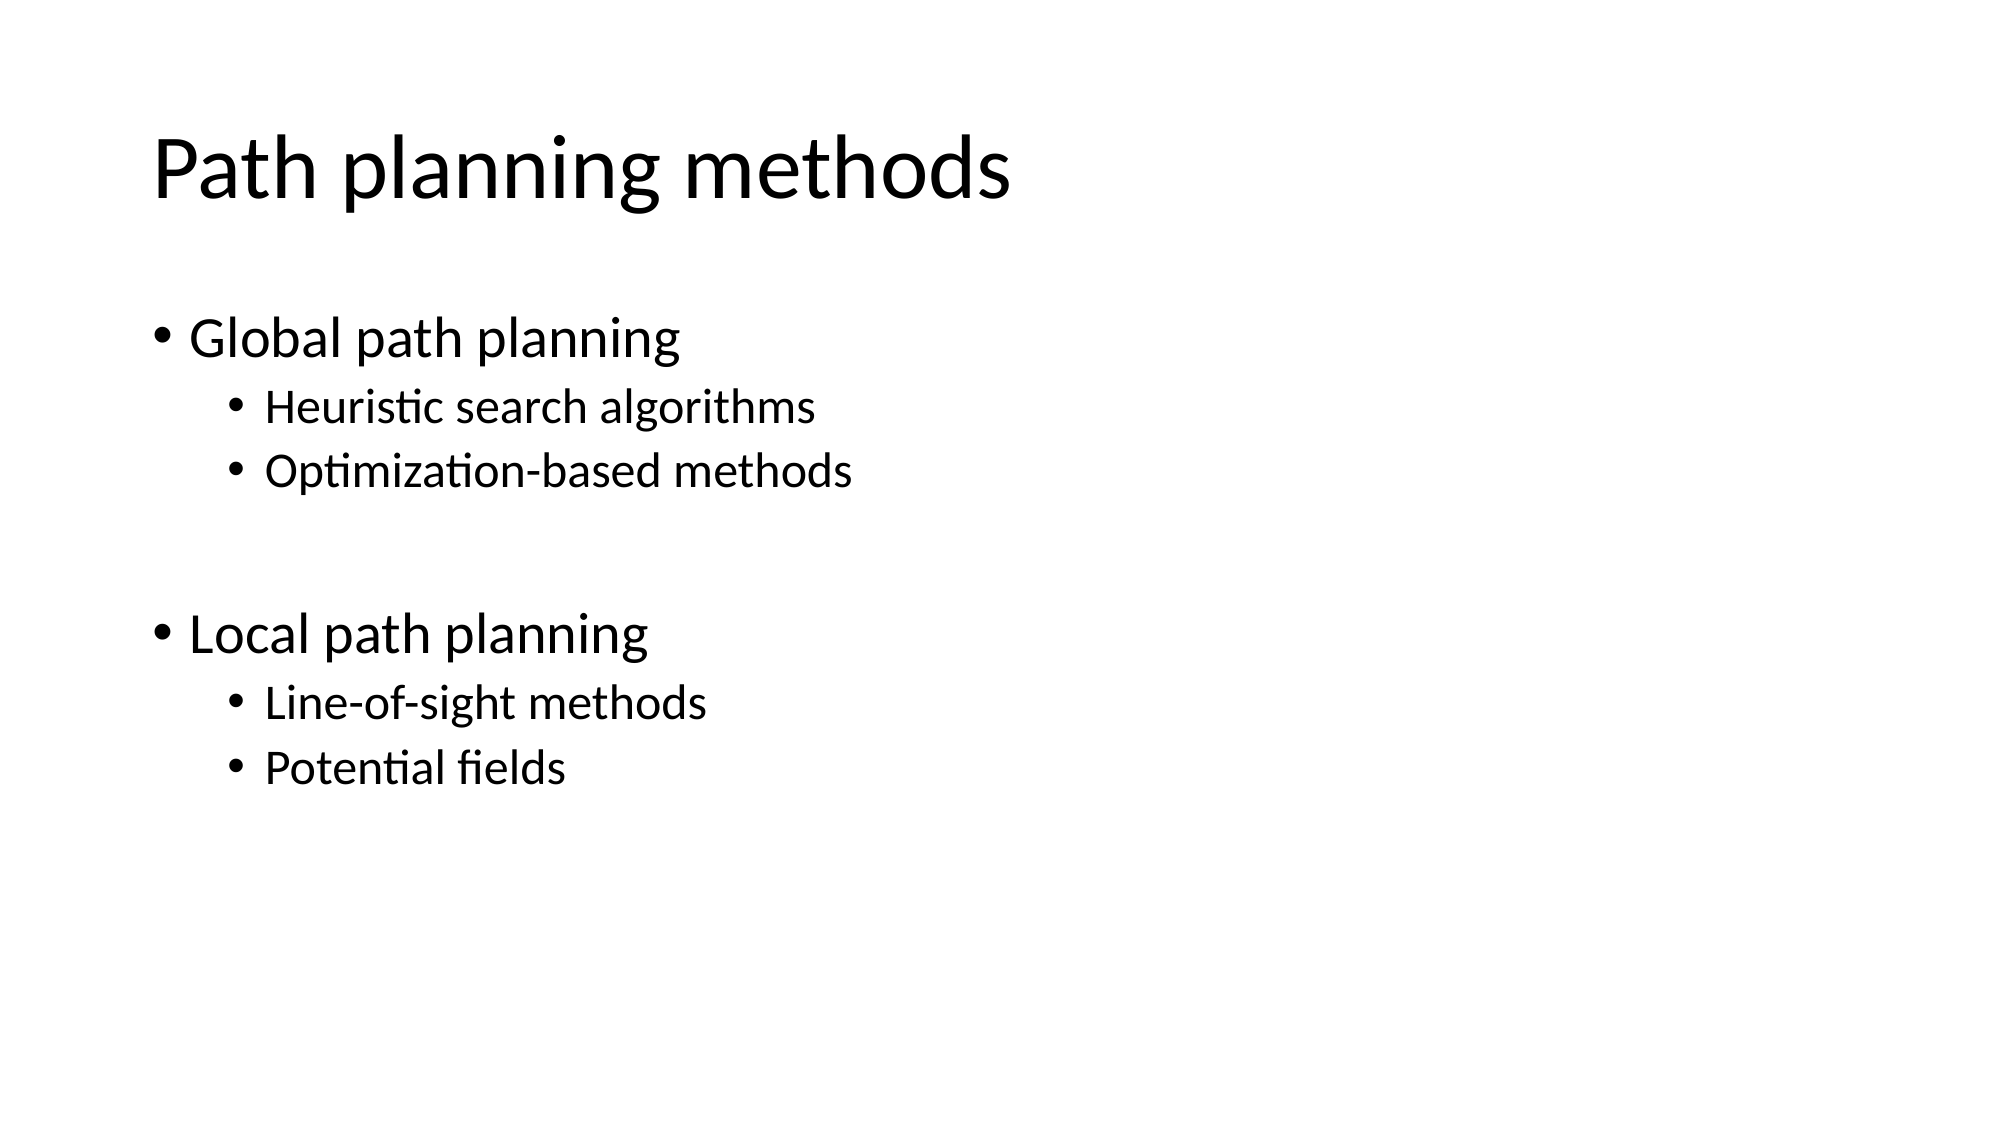

# Path planning methods
Global path planning
Heuristic search algorithms
Optimization-based methods

Local path planning
Line-of-sight methods
Potential fields